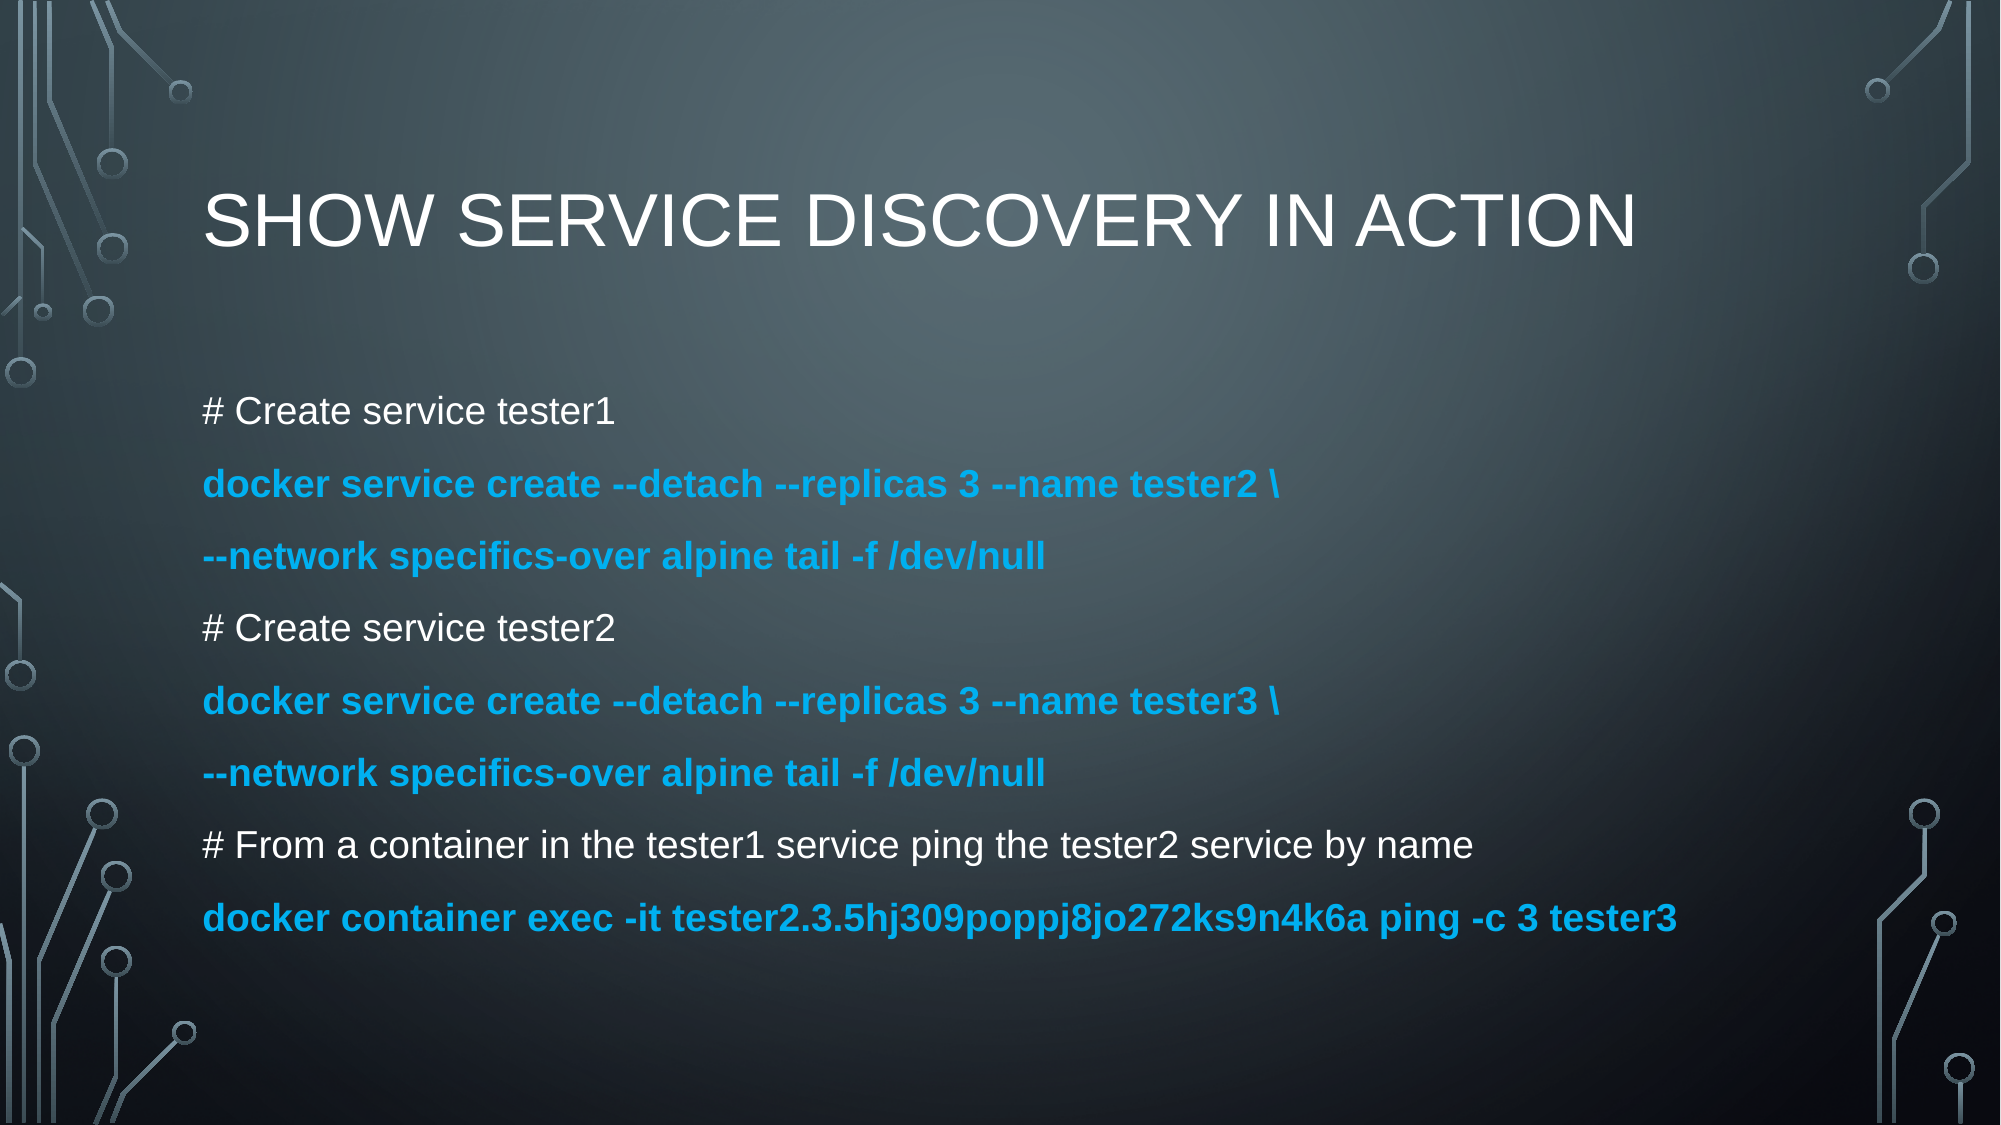

# Show service discovery in action
# Create service tester1
docker service create --detach --replicas 3 --name tester2 \
--network specifics-over alpine tail -f /dev/null
# Create service tester2
docker service create --detach --replicas 3 --name tester3 \
--network specifics-over alpine tail -f /dev/null
# From a container in the tester1 service ping the tester2 service by name
docker container exec -it tester2.3.5hj309poppj8jo272ks9n4k6a ping -c 3 tester3